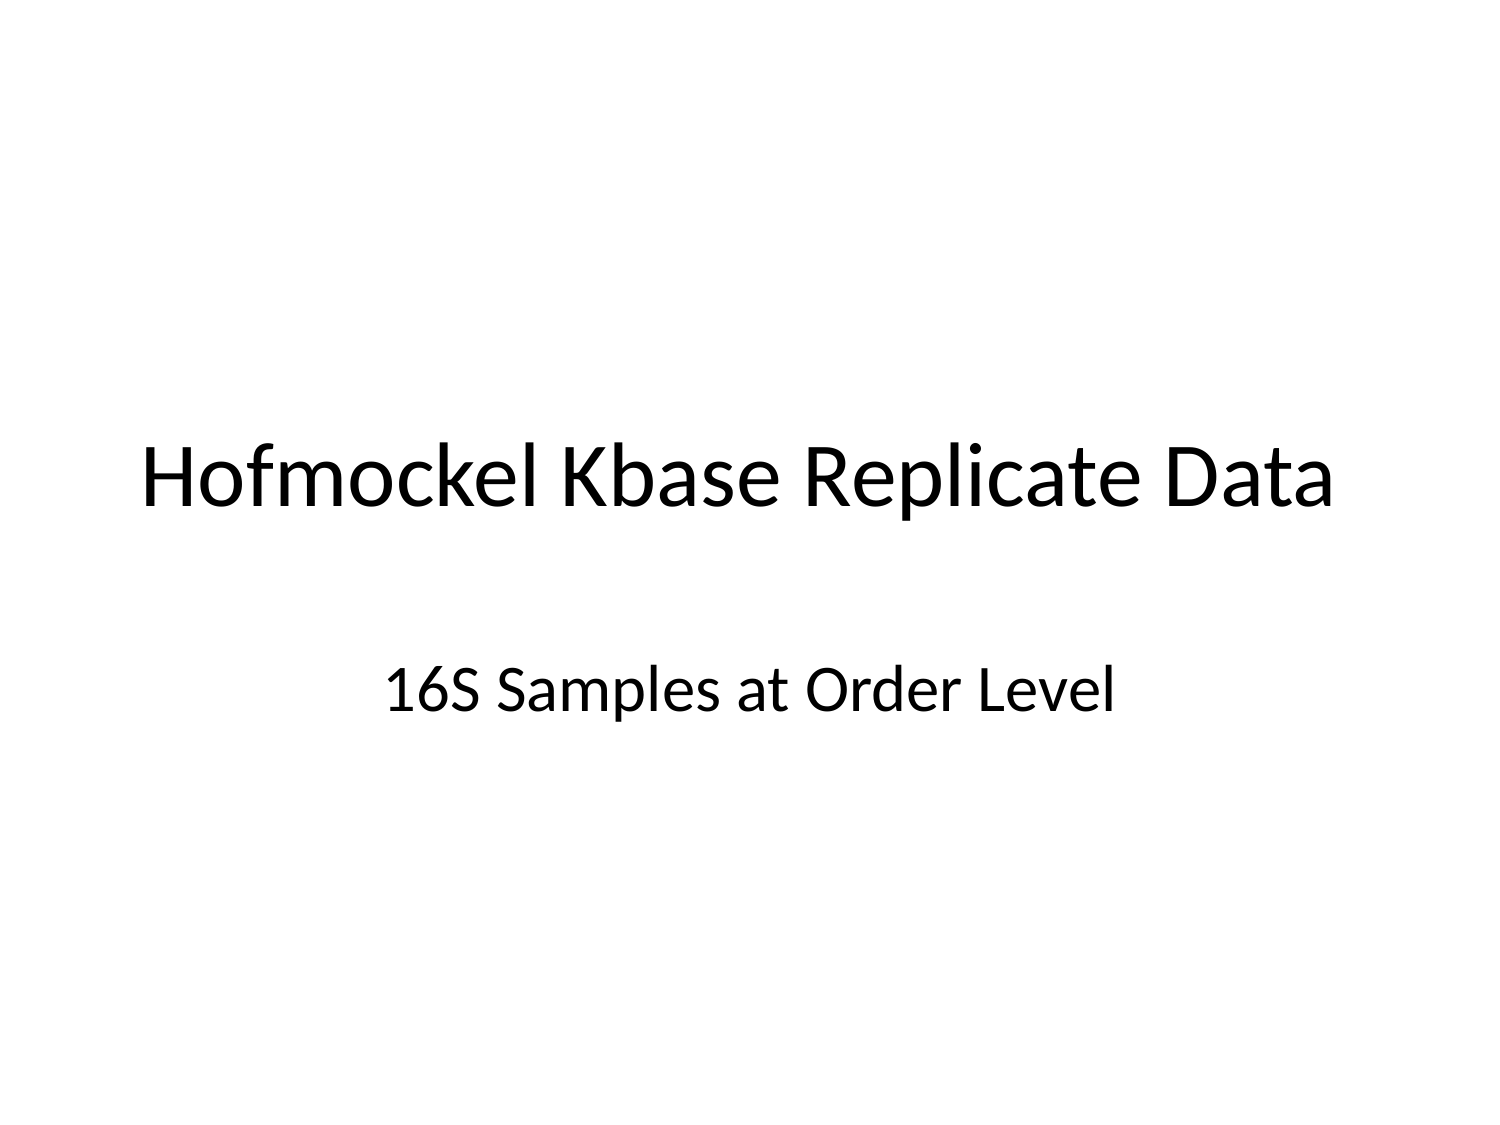

# Hofmockel Kbase Replicate Data
16S Samples at Order Level